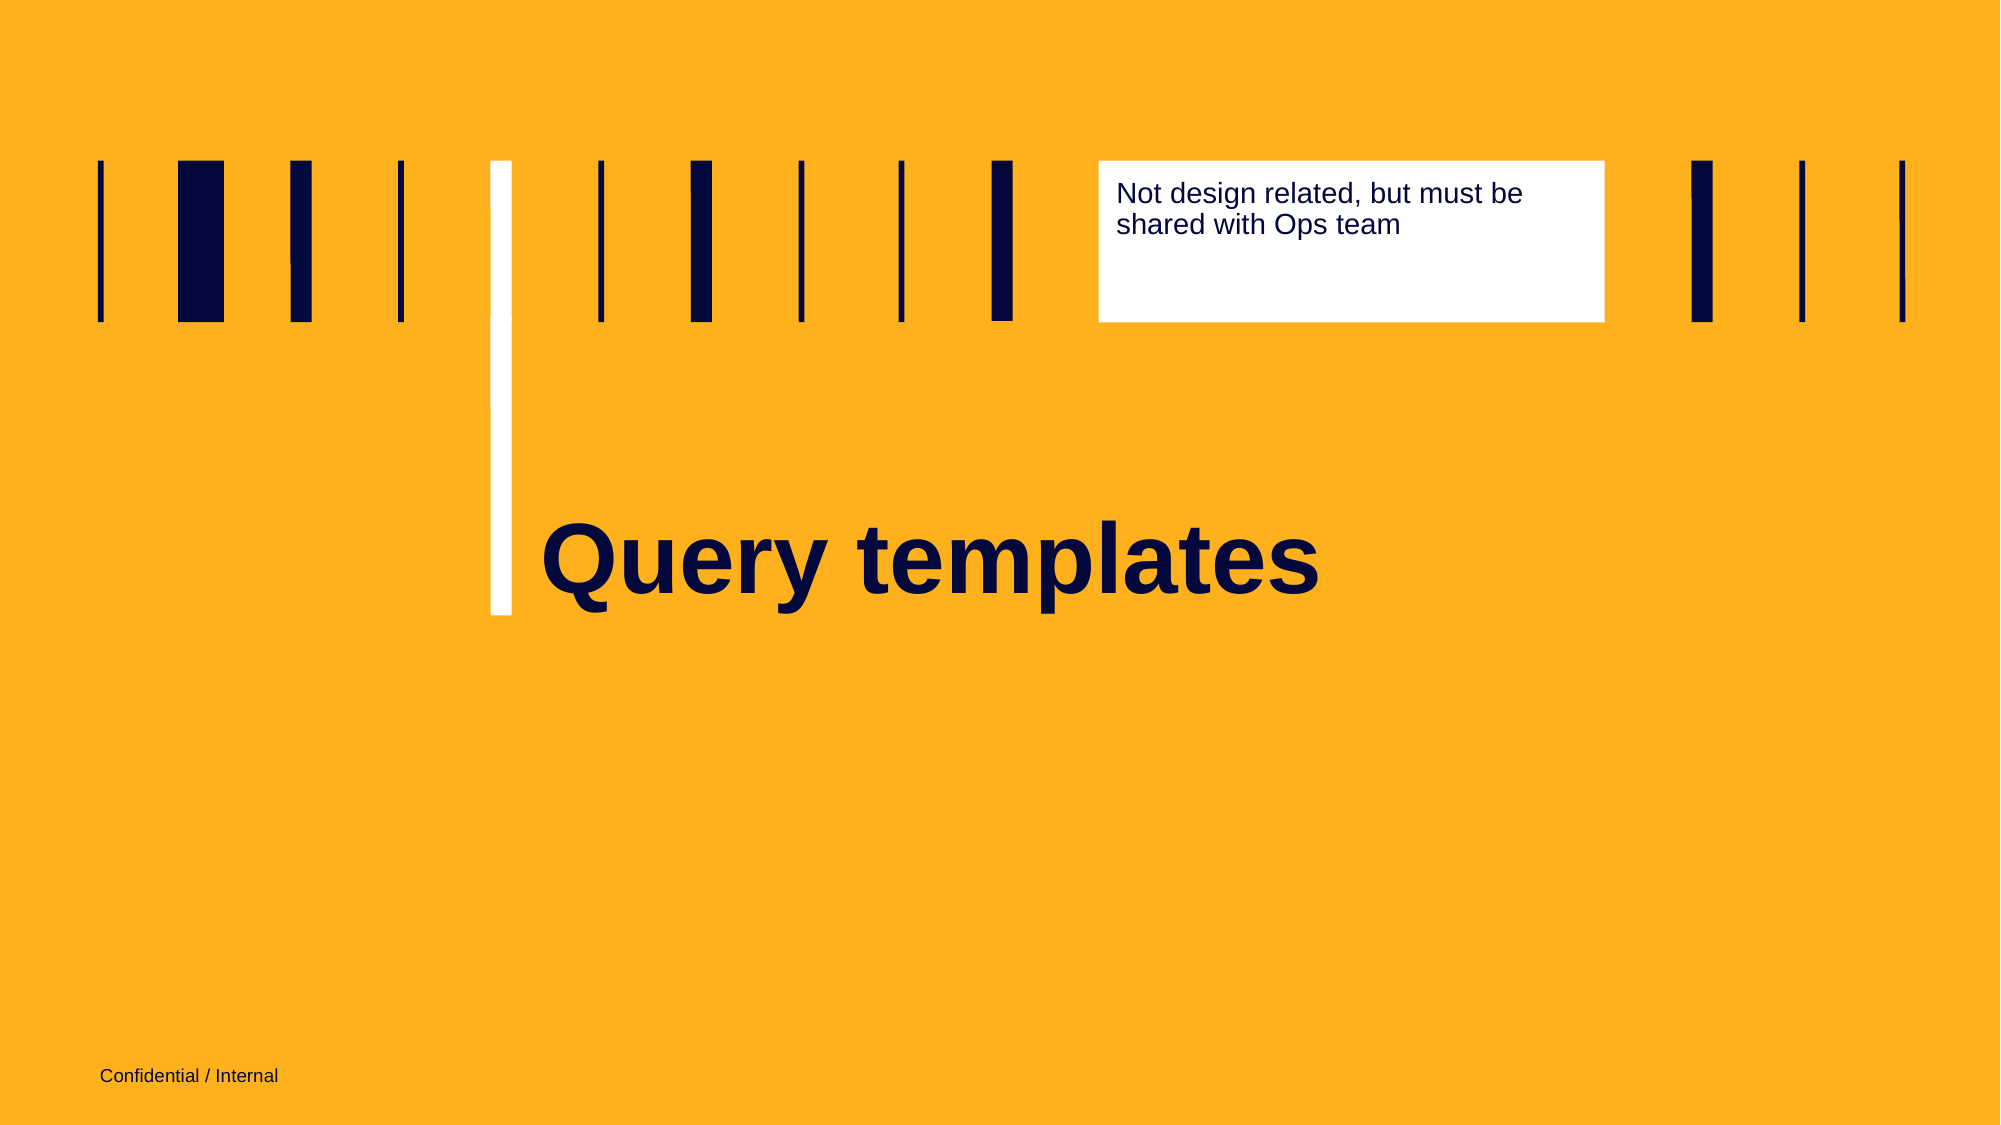

Not design related, but must be shared with Ops team
# Query templates
Confidential / Internal